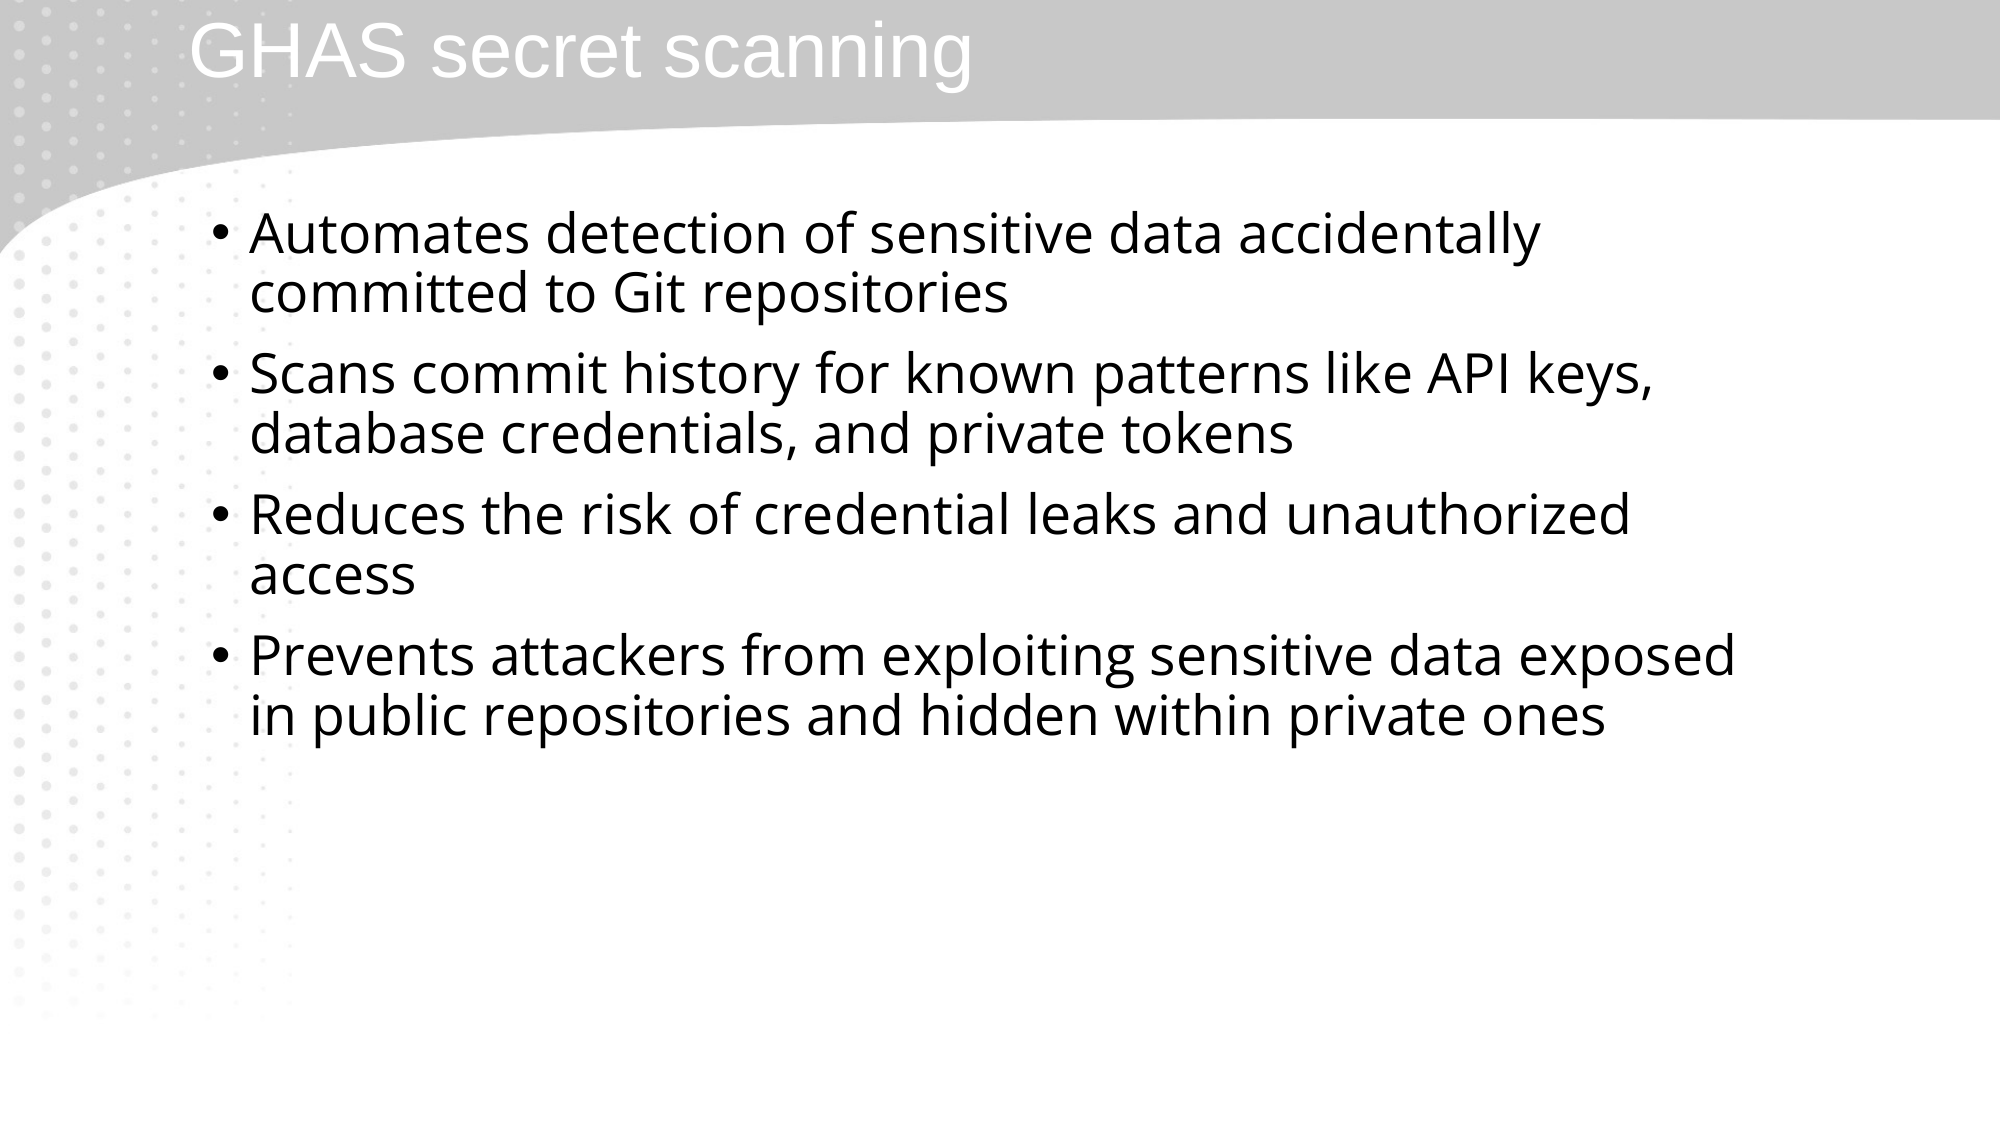

# GHAS secret scanning
Automates detection of sensitive data accidentally committed to Git repositories
Scans commit history for known patterns like API keys, database credentials, and private tokens
Reduces the risk of credential leaks and unauthorized access
Prevents attackers from exploiting sensitive data exposed in public repositories and hidden within private ones